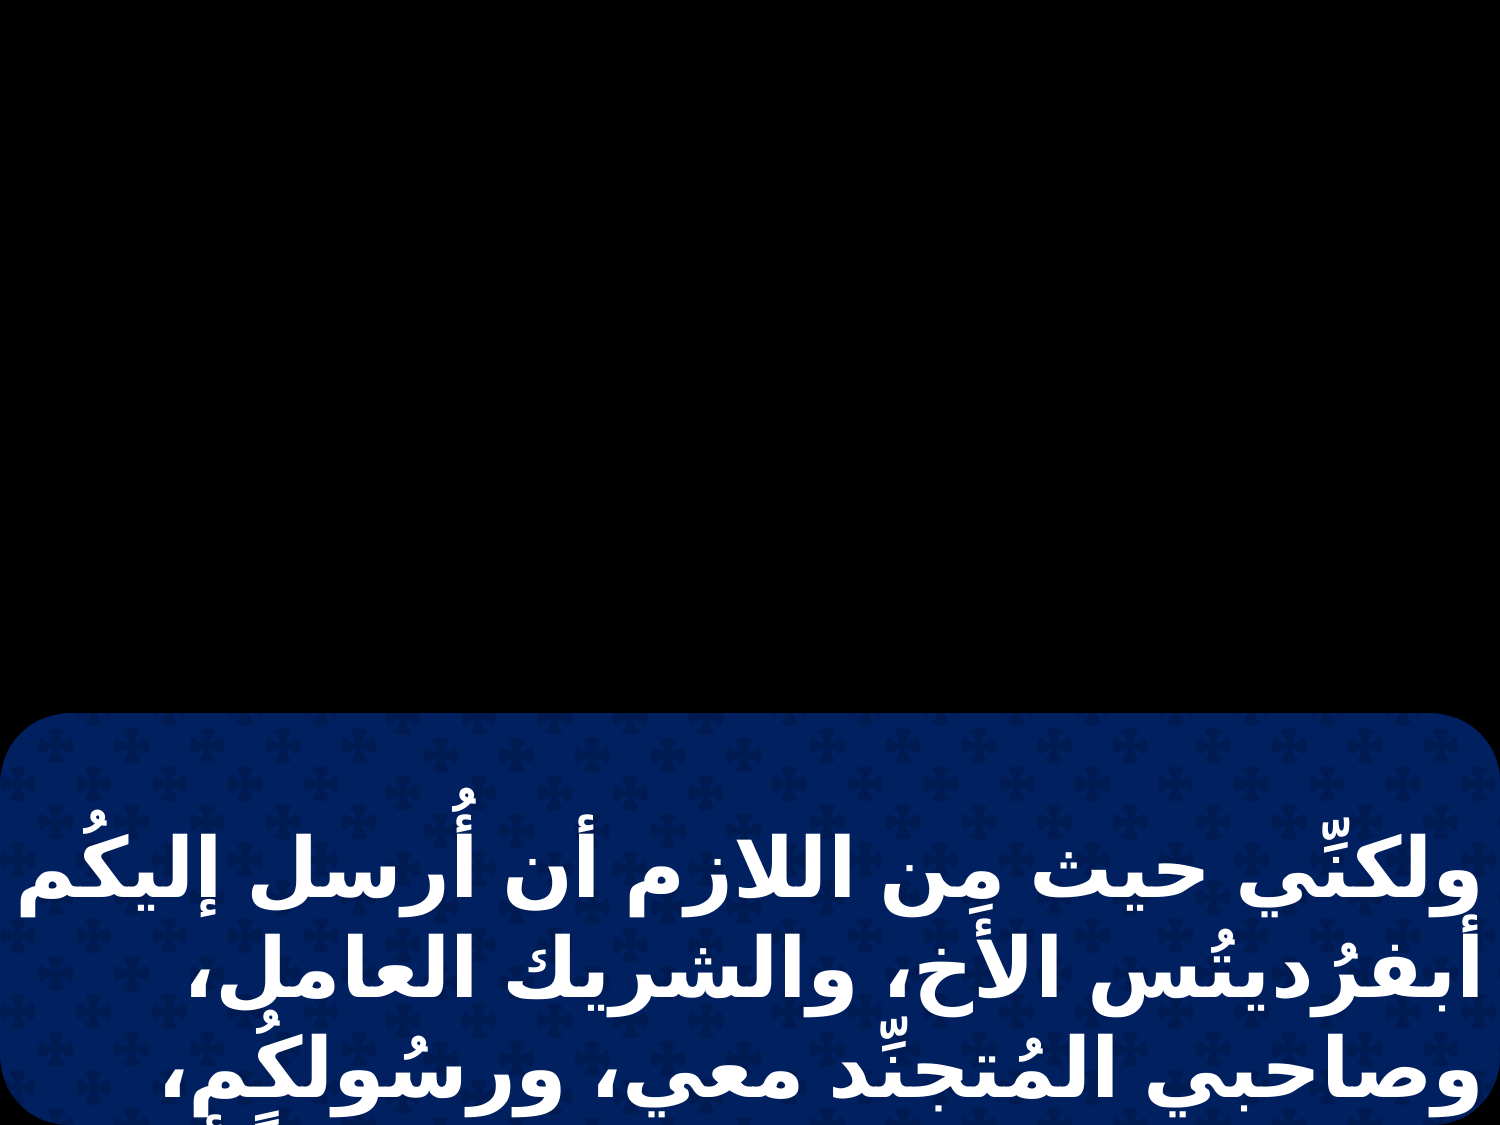

ولكنِّي حيث مِن اللازم أن أُرسل إليكُم أبفرُديتُس الأخ، والشريك العامل، وصاحبي المُتجنِّد معي، ورسُولكُم، والخادم لحاجتي. إذ كان مُشتاقاً أن يرى جميعكُم.